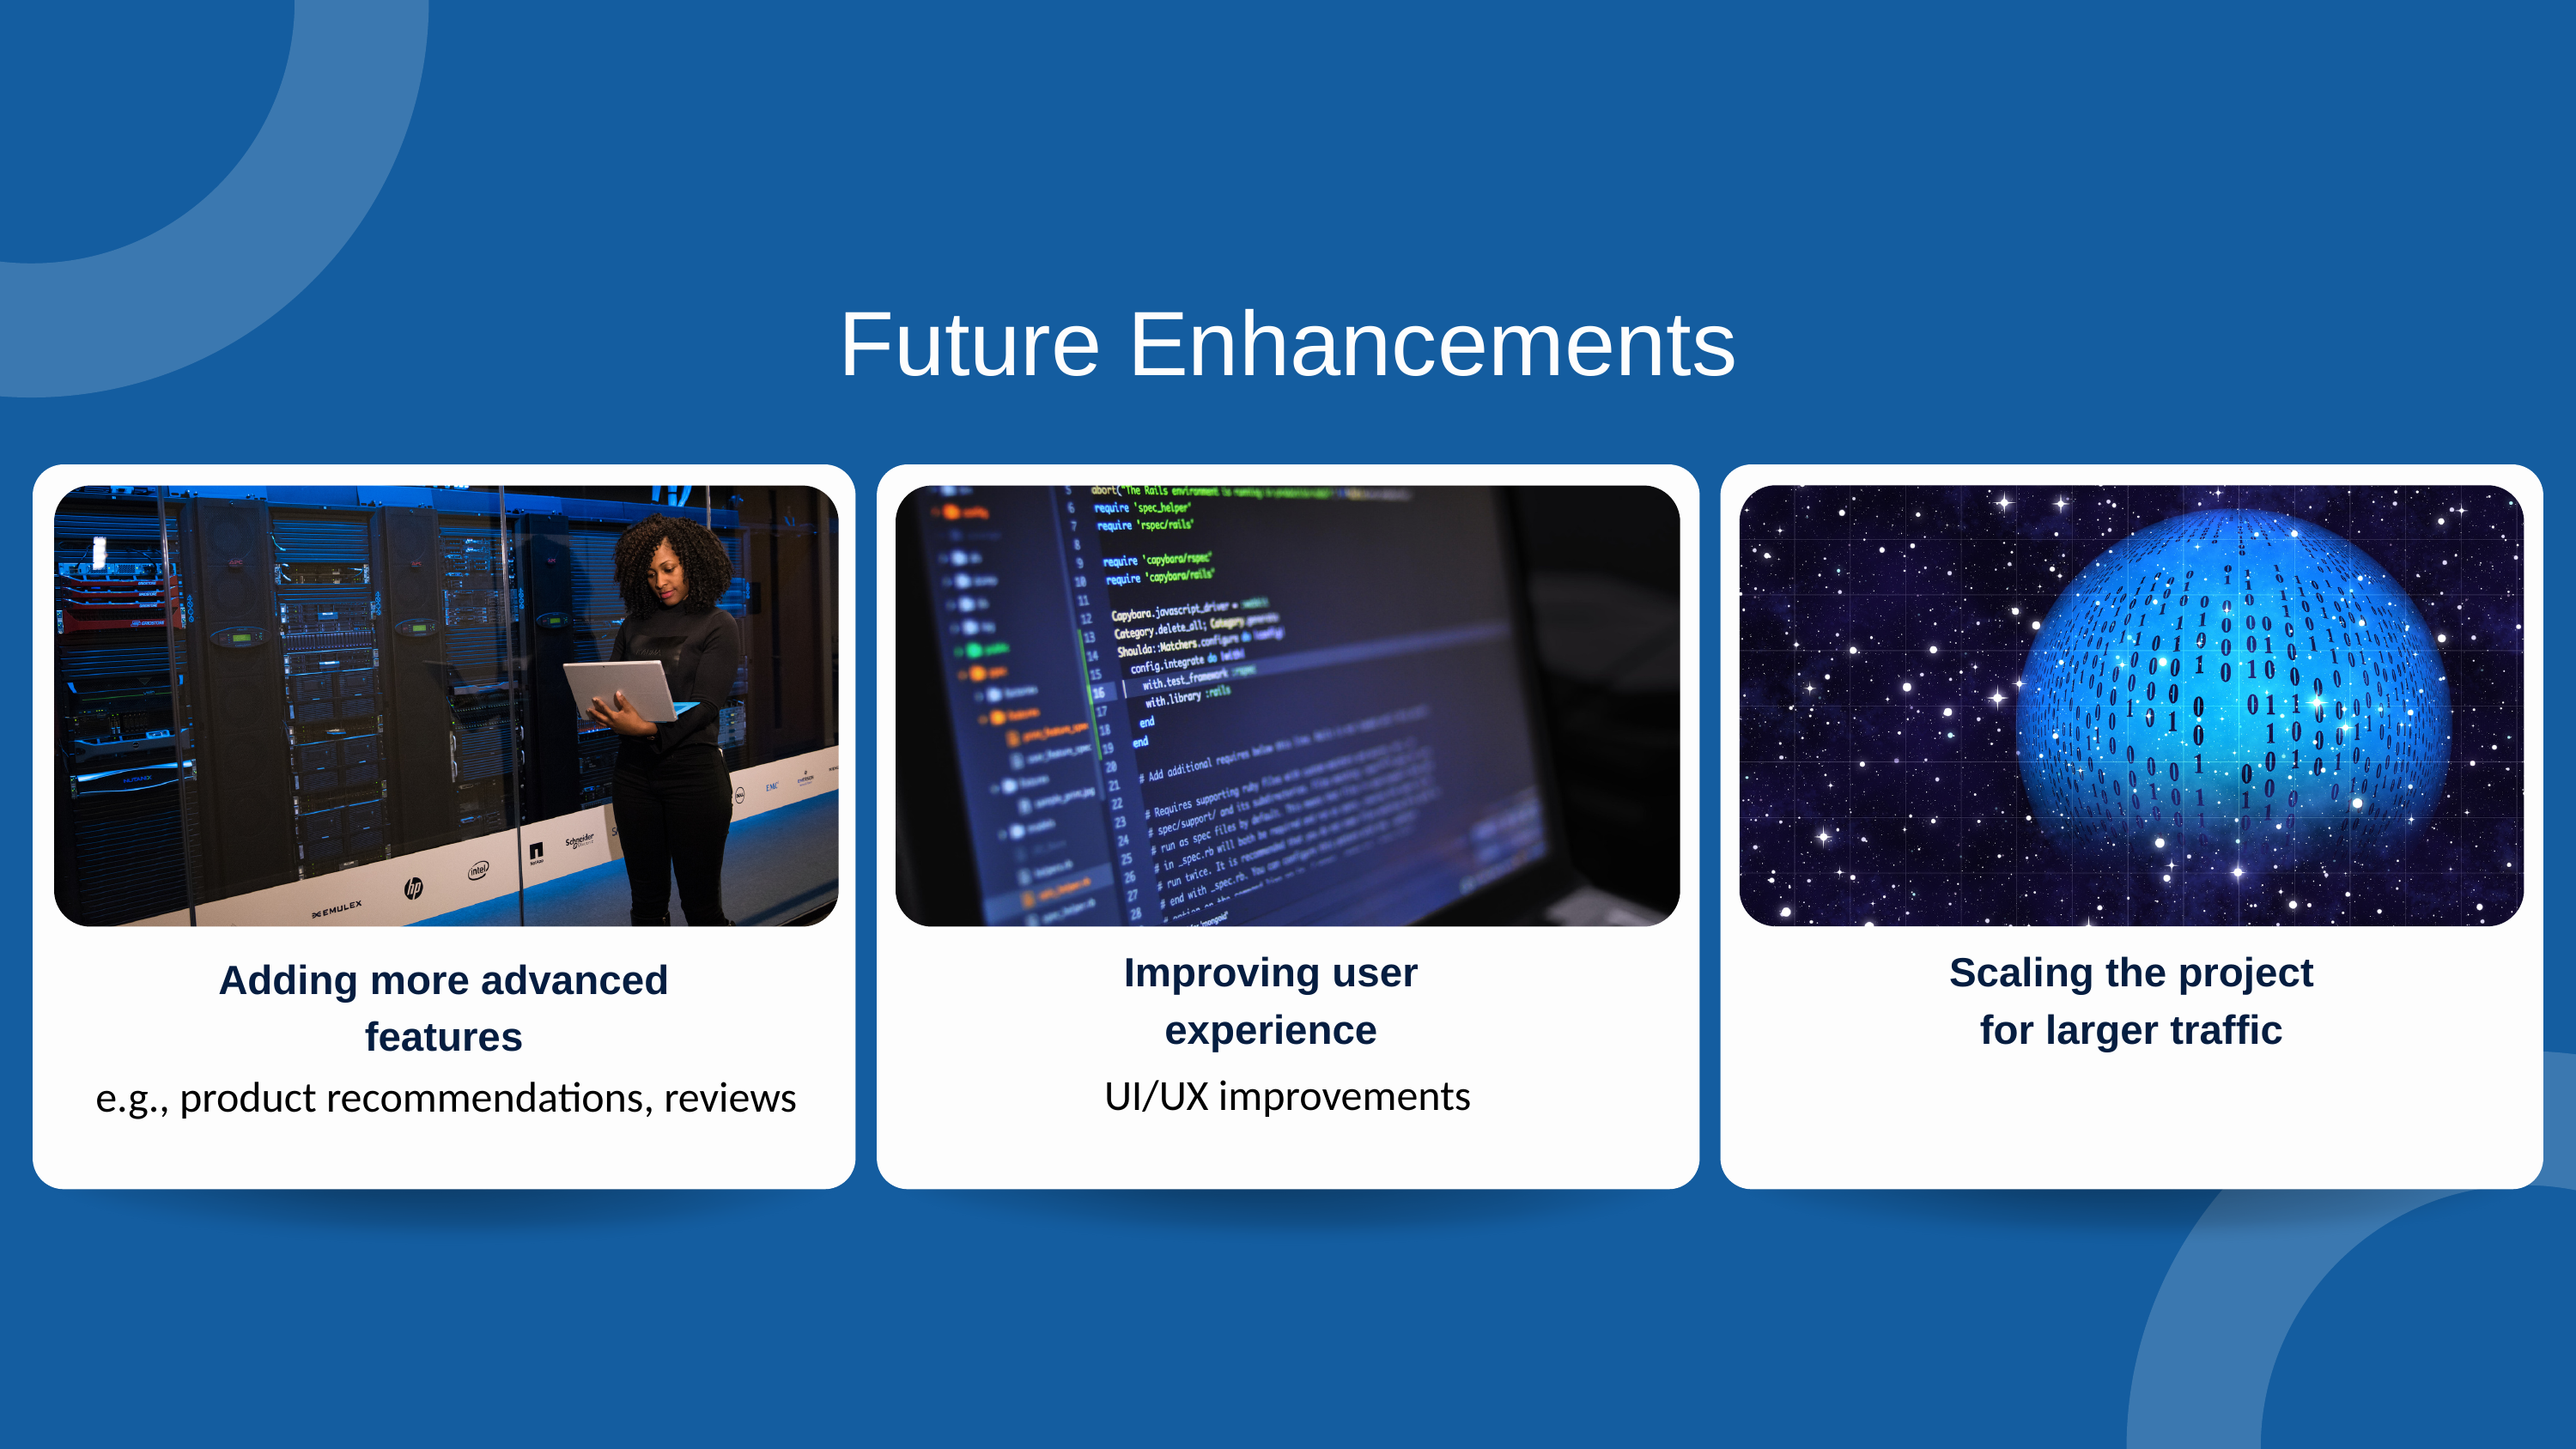

Future Enhancements

Adding more advanced features

e.g., product recommendations, reviews

Improving user experience
UI/UX improvements

Scaling the project for larger traffic